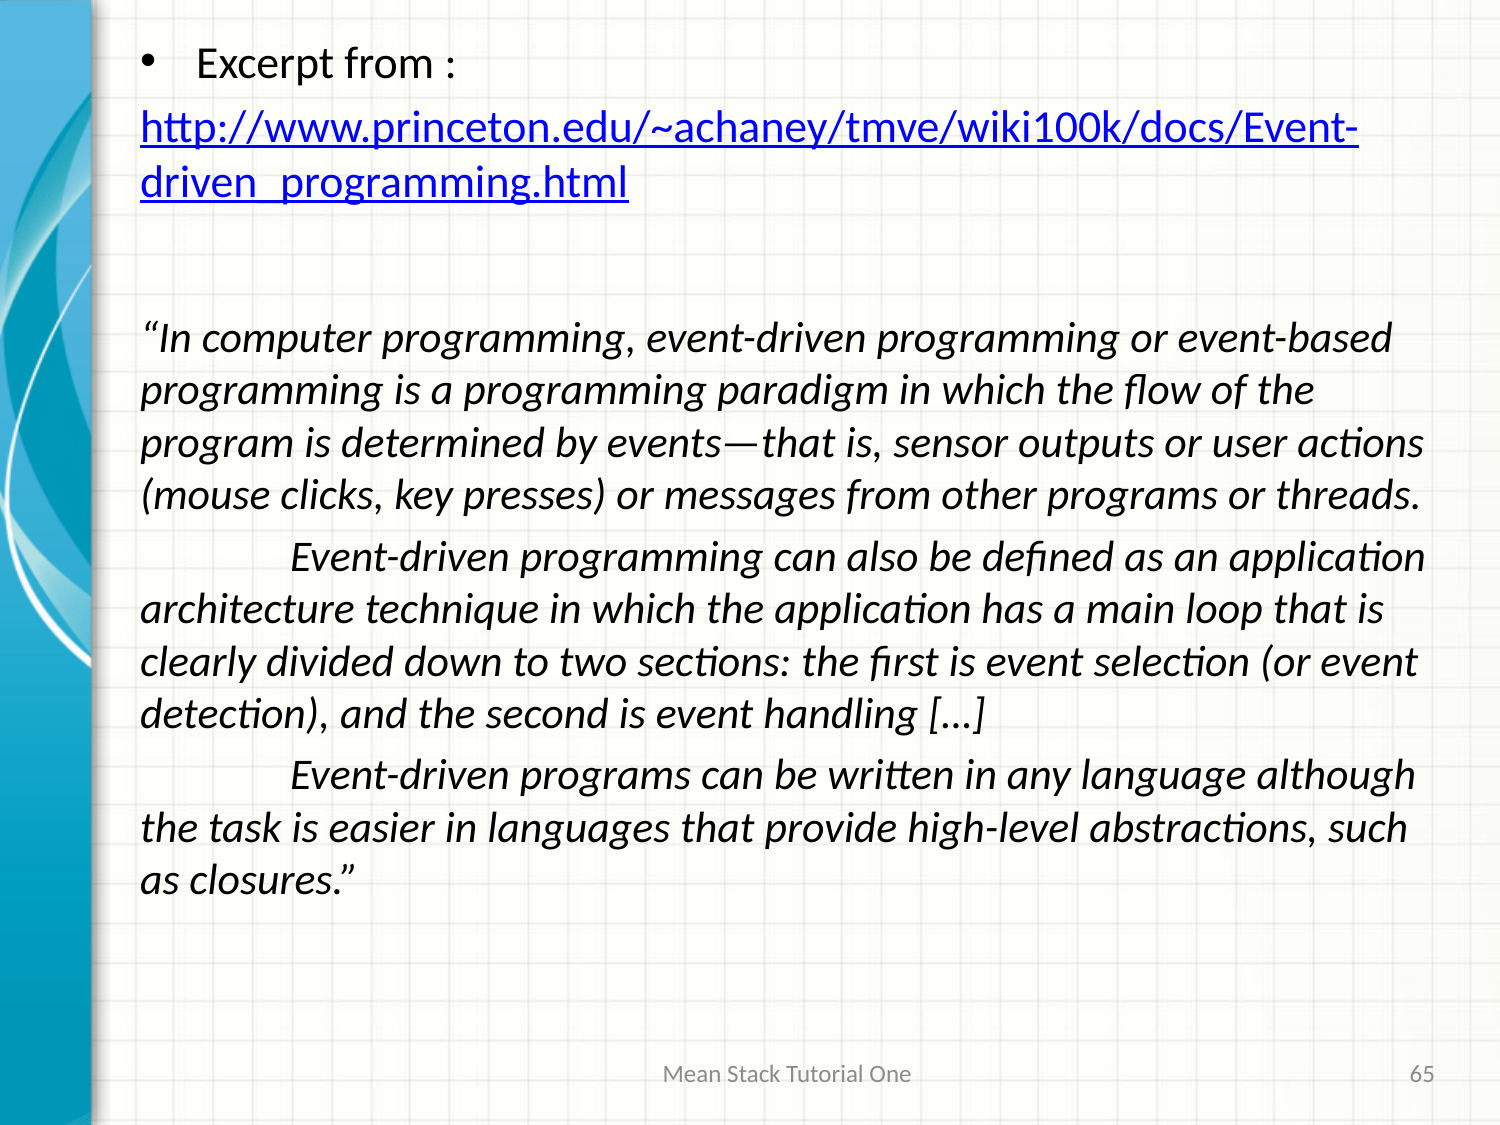

Excerpt from :
http://www.princeton.edu/~achaney/tmve/wiki100k/docs/Event-driven_programming.html

“In computer programming, event-driven programming or event-based programming is a programming paradigm in which the flow of the program is determined by events—that is, sensor outputs or user actions (mouse clicks, key presses) or messages from other programs or threads.
	Event-driven programming can also be defined as an application architecture technique in which the application has a main loop that is clearly divided down to two sections: the first is event selection (or event detection), and the second is event handling […]
	Event-driven programs can be written in any language although the task is easier in languages that provide high-level abstractions, such as closures.”

Mean Stack Tutorial One
65